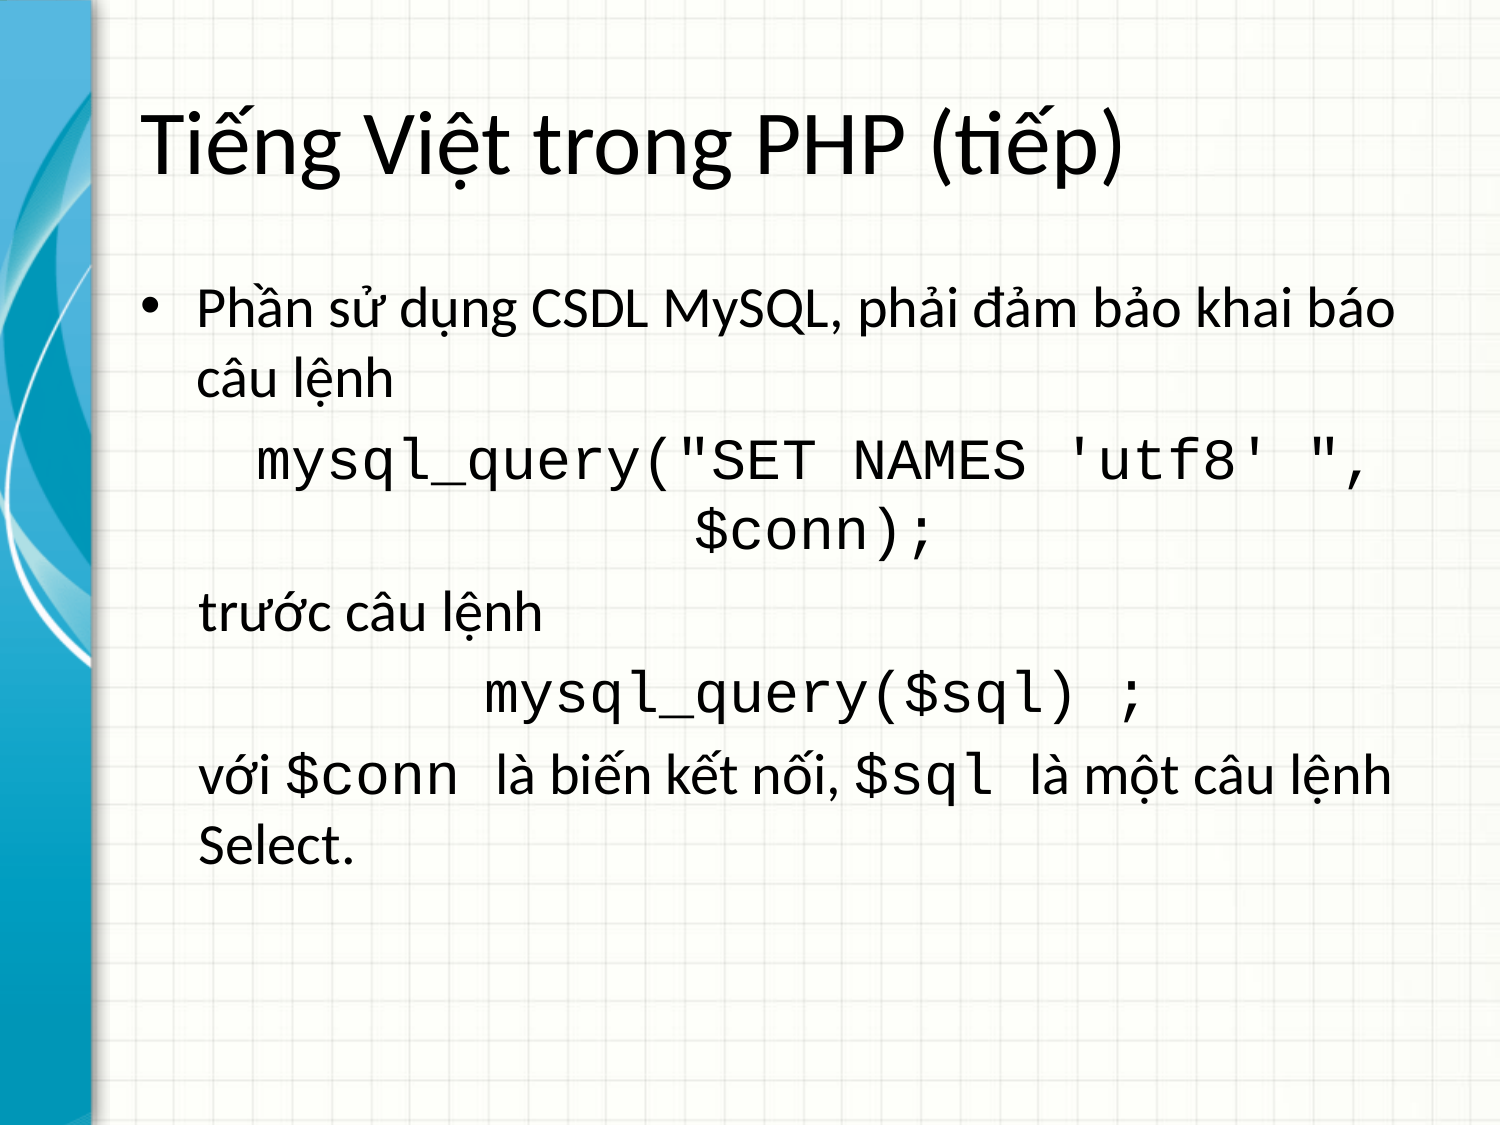

# Tiếng Việt trong PHP (tiếp)
Phần sử dụng CSDL MySQL, phải đảm bảo khai báo câu lệnh
mysql_query("SET NAMES 'utf8' ", $conn);
trước câu lệnh
mysql_query($sql) ;
với $conn là biến kết nối, $sql là một câu lệnh Select.